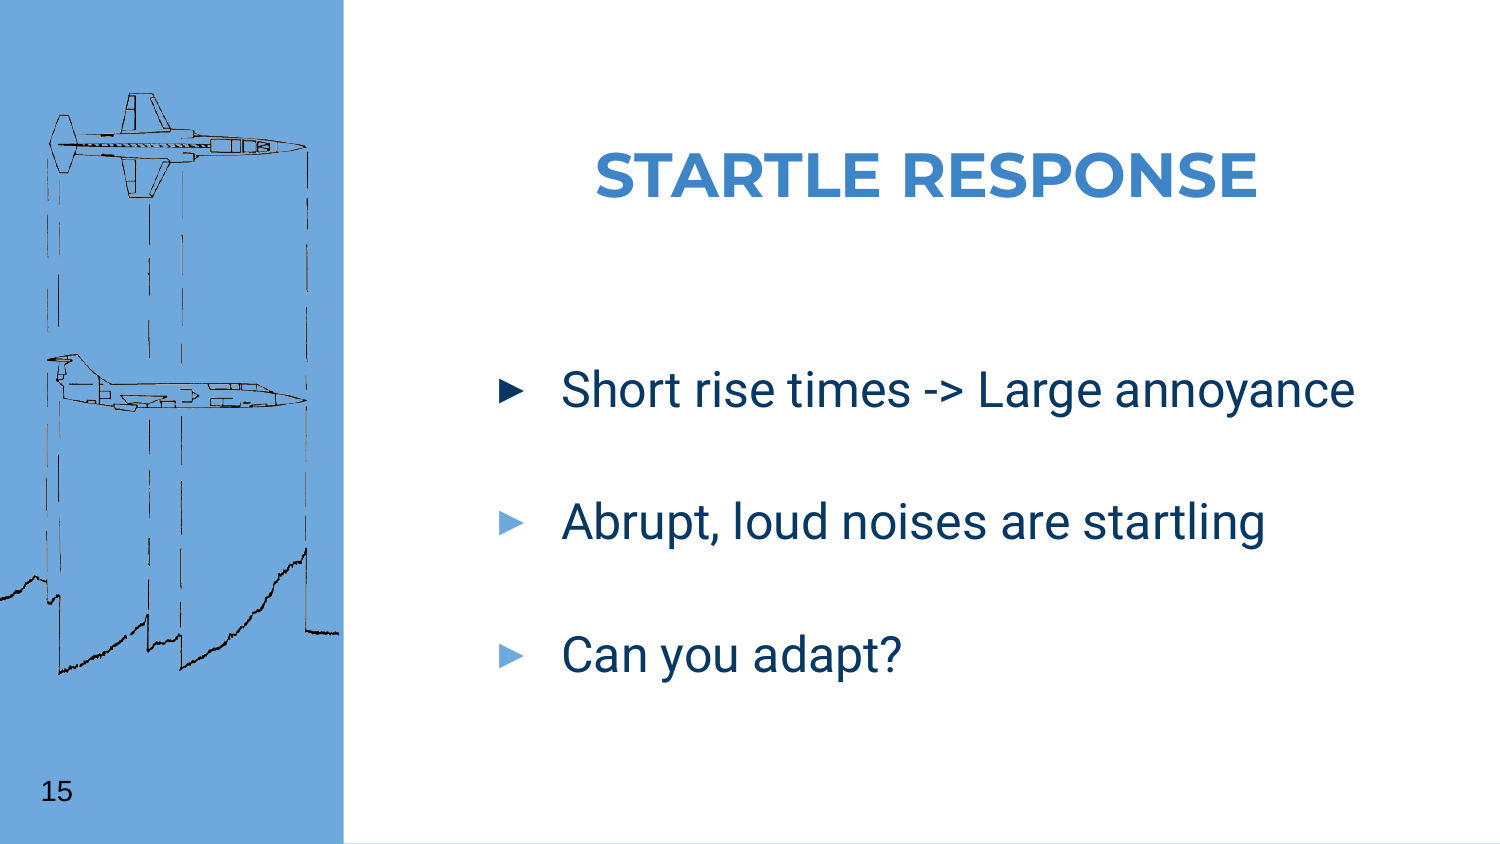

STARTLE RESPONSE

Short rise times -> Large annoyance
Abrupt, loud noises are startling
Can you adapt?
#
15